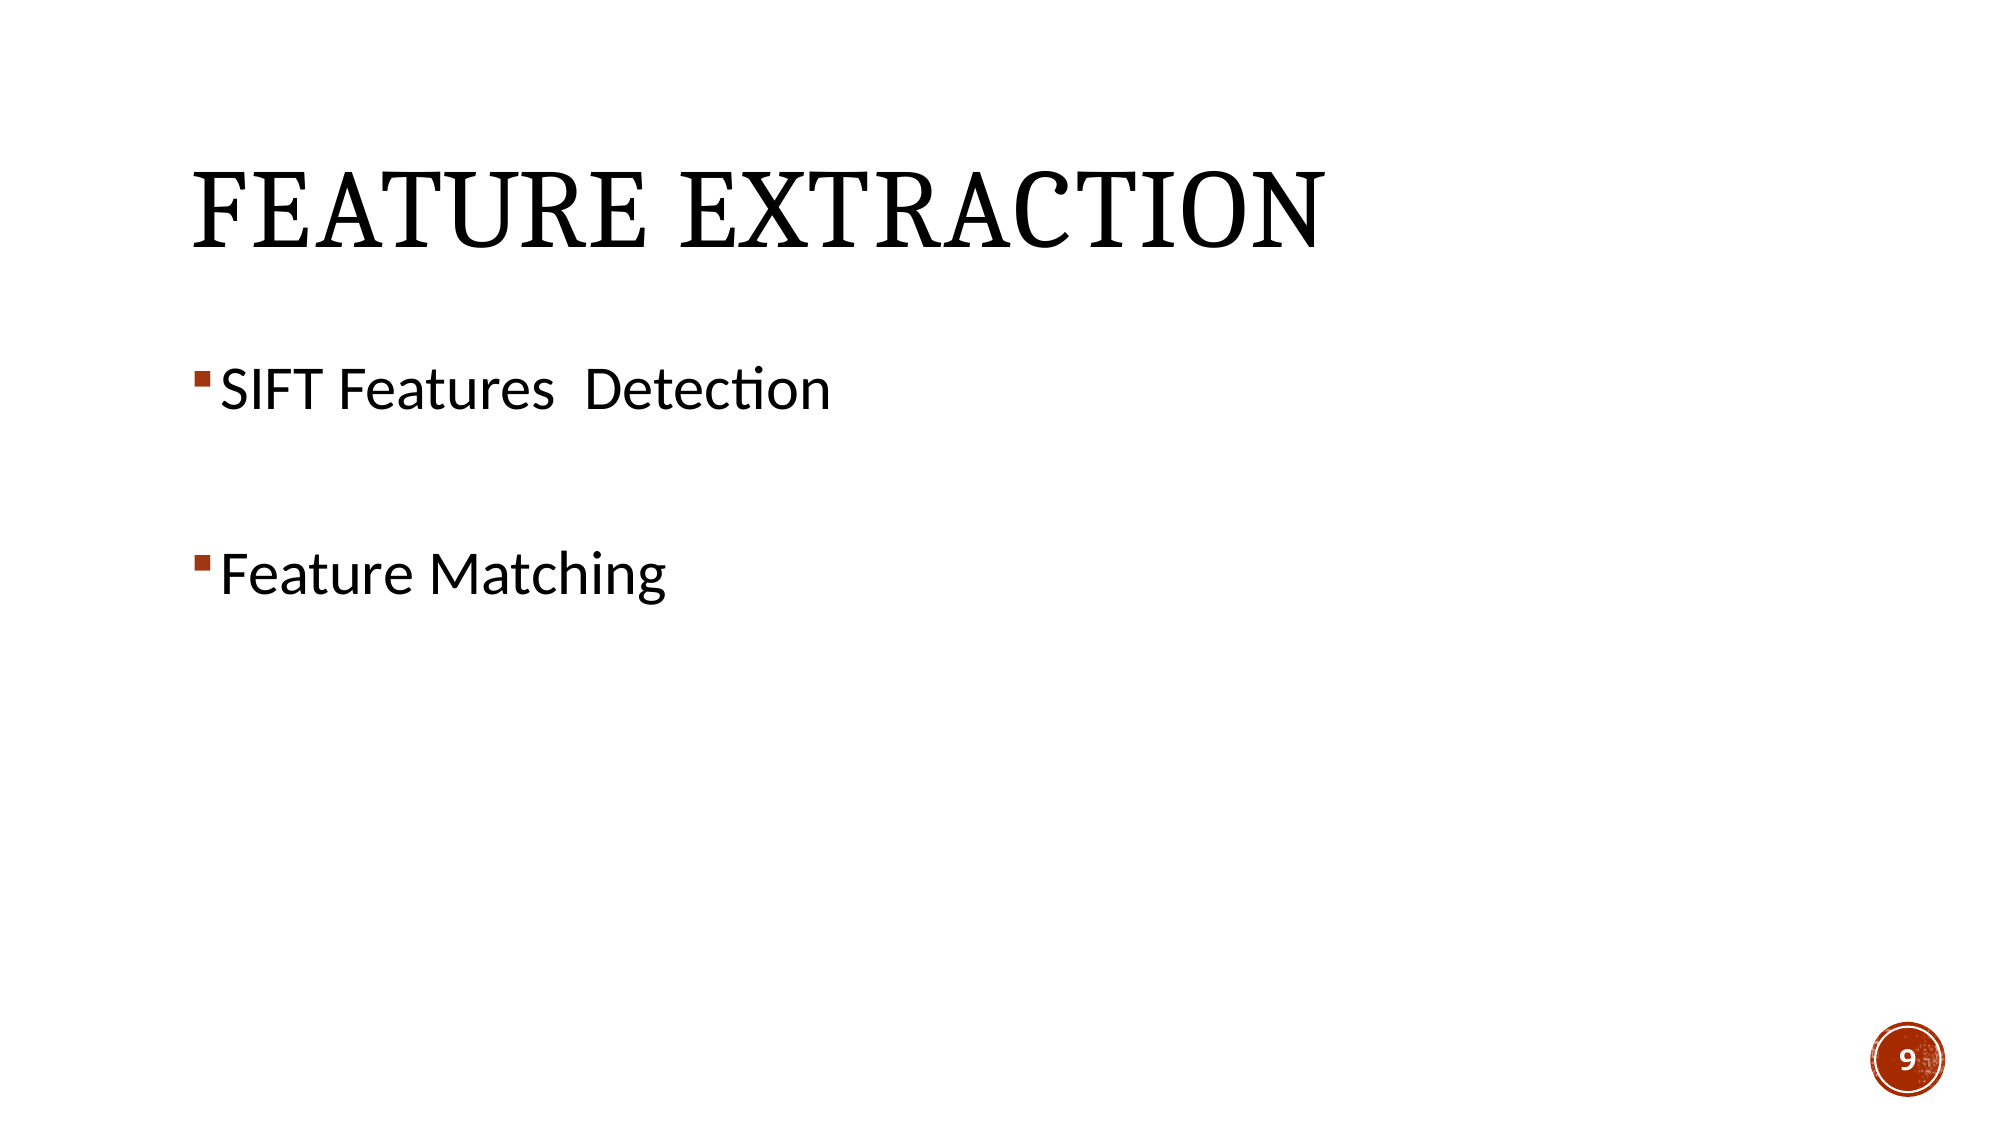

# Feature extraction
SIFT Features  Detection

Feature Matching

9